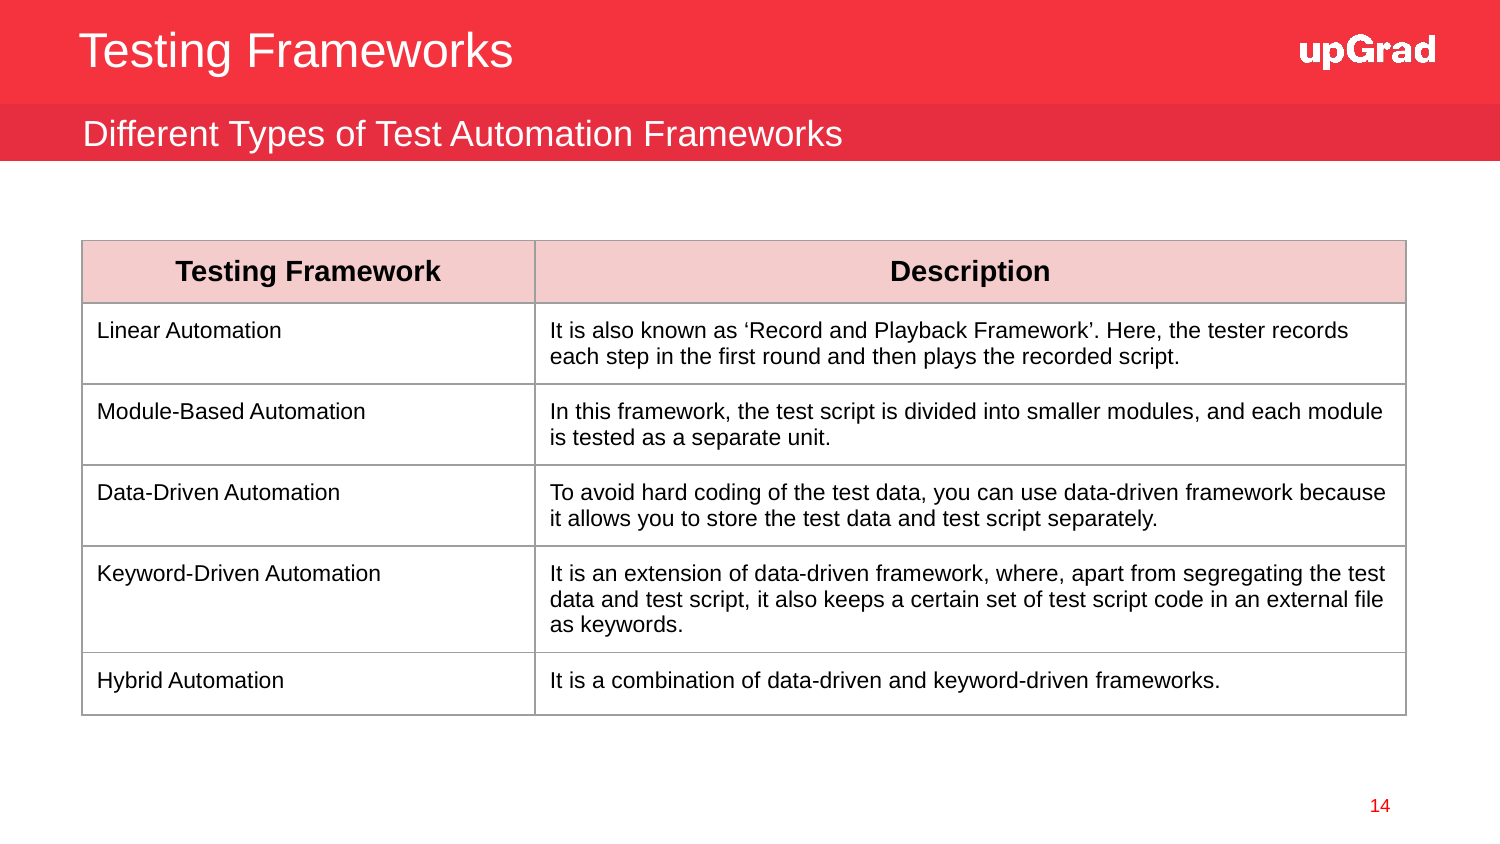

Testing Frameworks
     Different Types of Test Automation Frameworks

| Testing Framework | Description |
| --- | --- |
| Linear Automation | It is also known as ‘Record and Playback Framework’. Here, the tester records each step in the first round and then plays the recorded script. |
| Module-Based Automation | In this framework, the test script is divided into smaller modules, and each module is tested as a separate unit. |
| Data-Driven Automation | To avoid hard coding of the test data, you can use data-driven framework because it allows you to store the test data and test script separately. |
| Keyword-Driven Automation | It is an extension of data-driven framework, where, apart from segregating the test data and test script, it also keeps a certain set of test script code in an external file as keywords. |
| Hybrid Automation | It is a combination of data-driven and keyword-driven frameworks. |
14